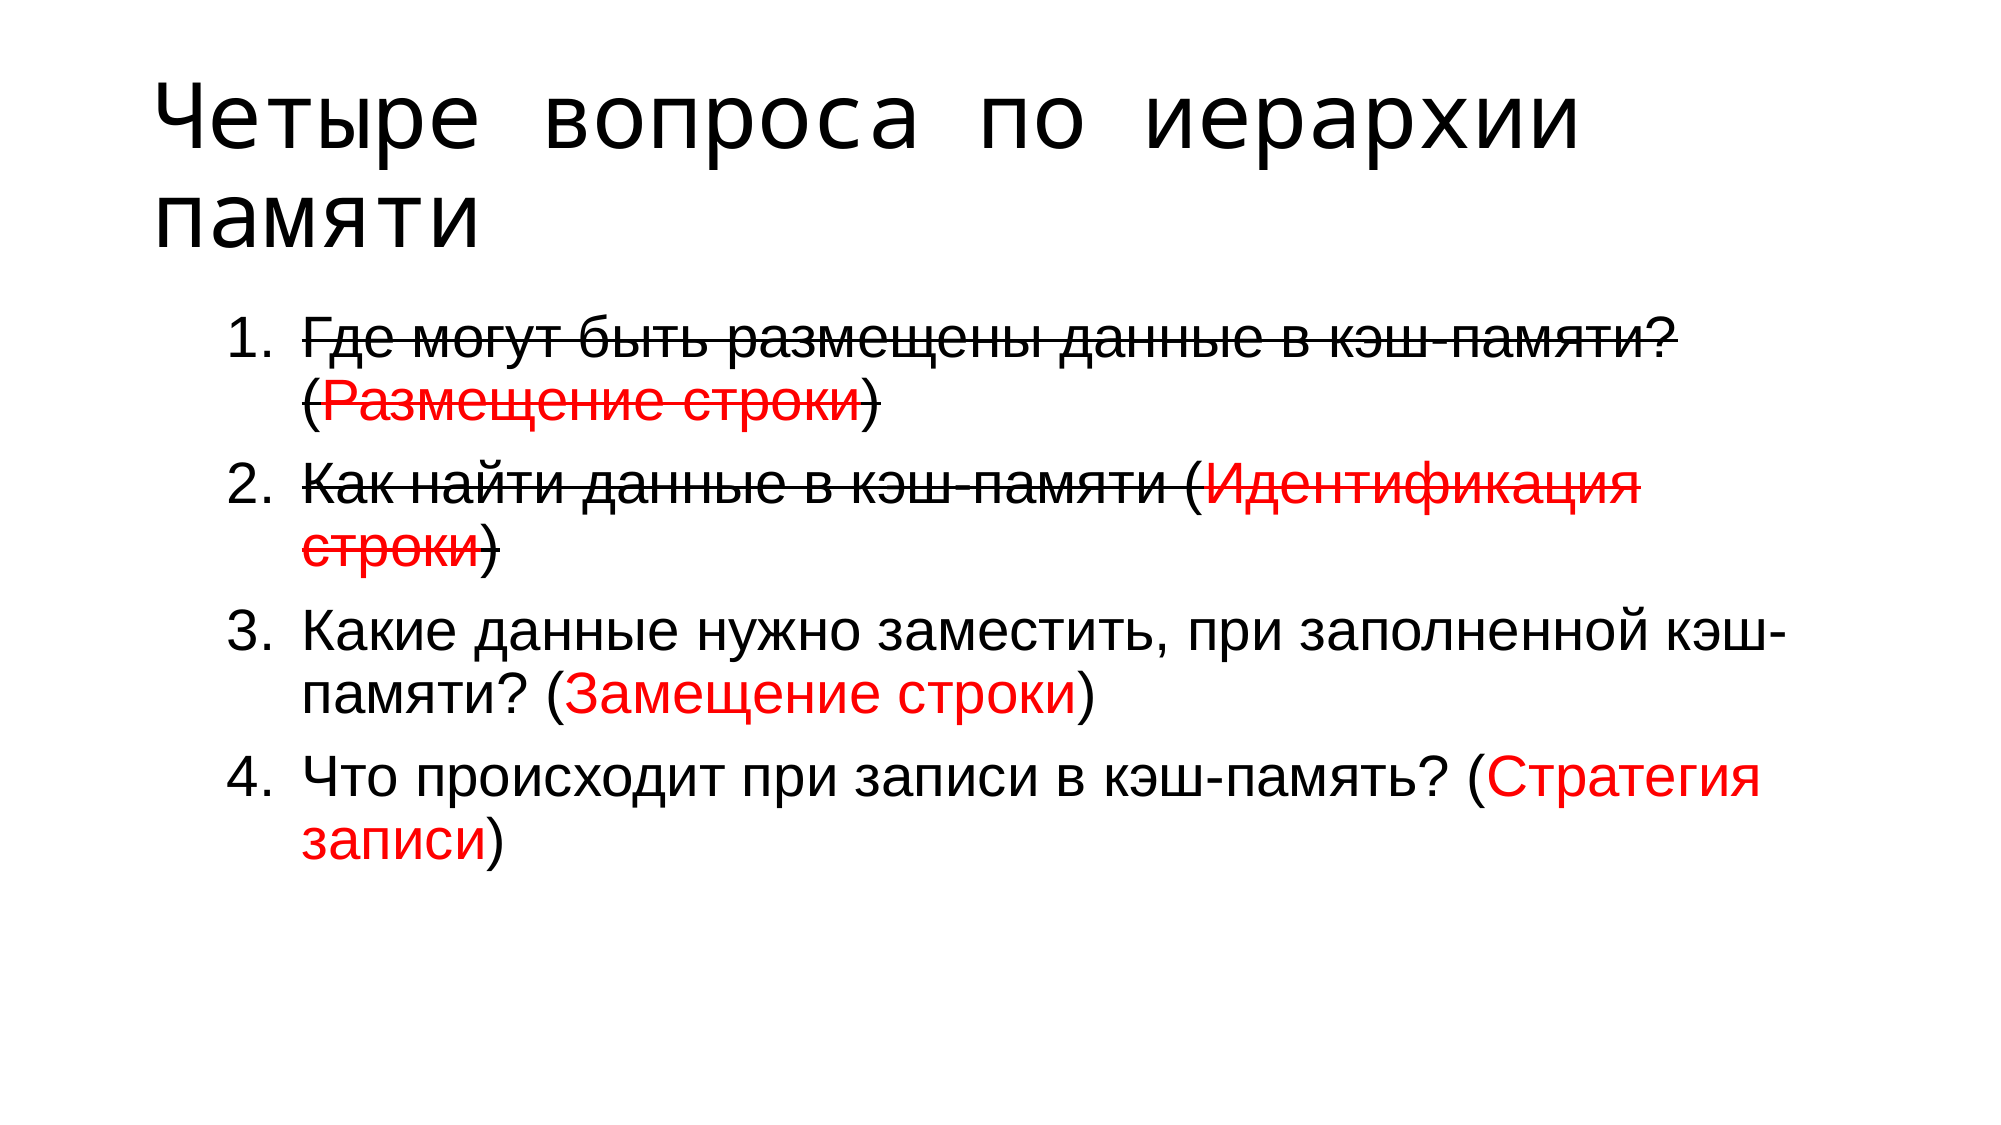

Четыре вопроса по иерархии памяти
Где могут быть размещены данные в кэш-памяти? (Размещение строки)
Как найти данные в кэш-памяти (Идентификация строки)
Какие данные нужно заместить, при заполненной кэш-памяти? (Замещение строки)
Что происходит при записи в кэш-память? (Стратегия записи)